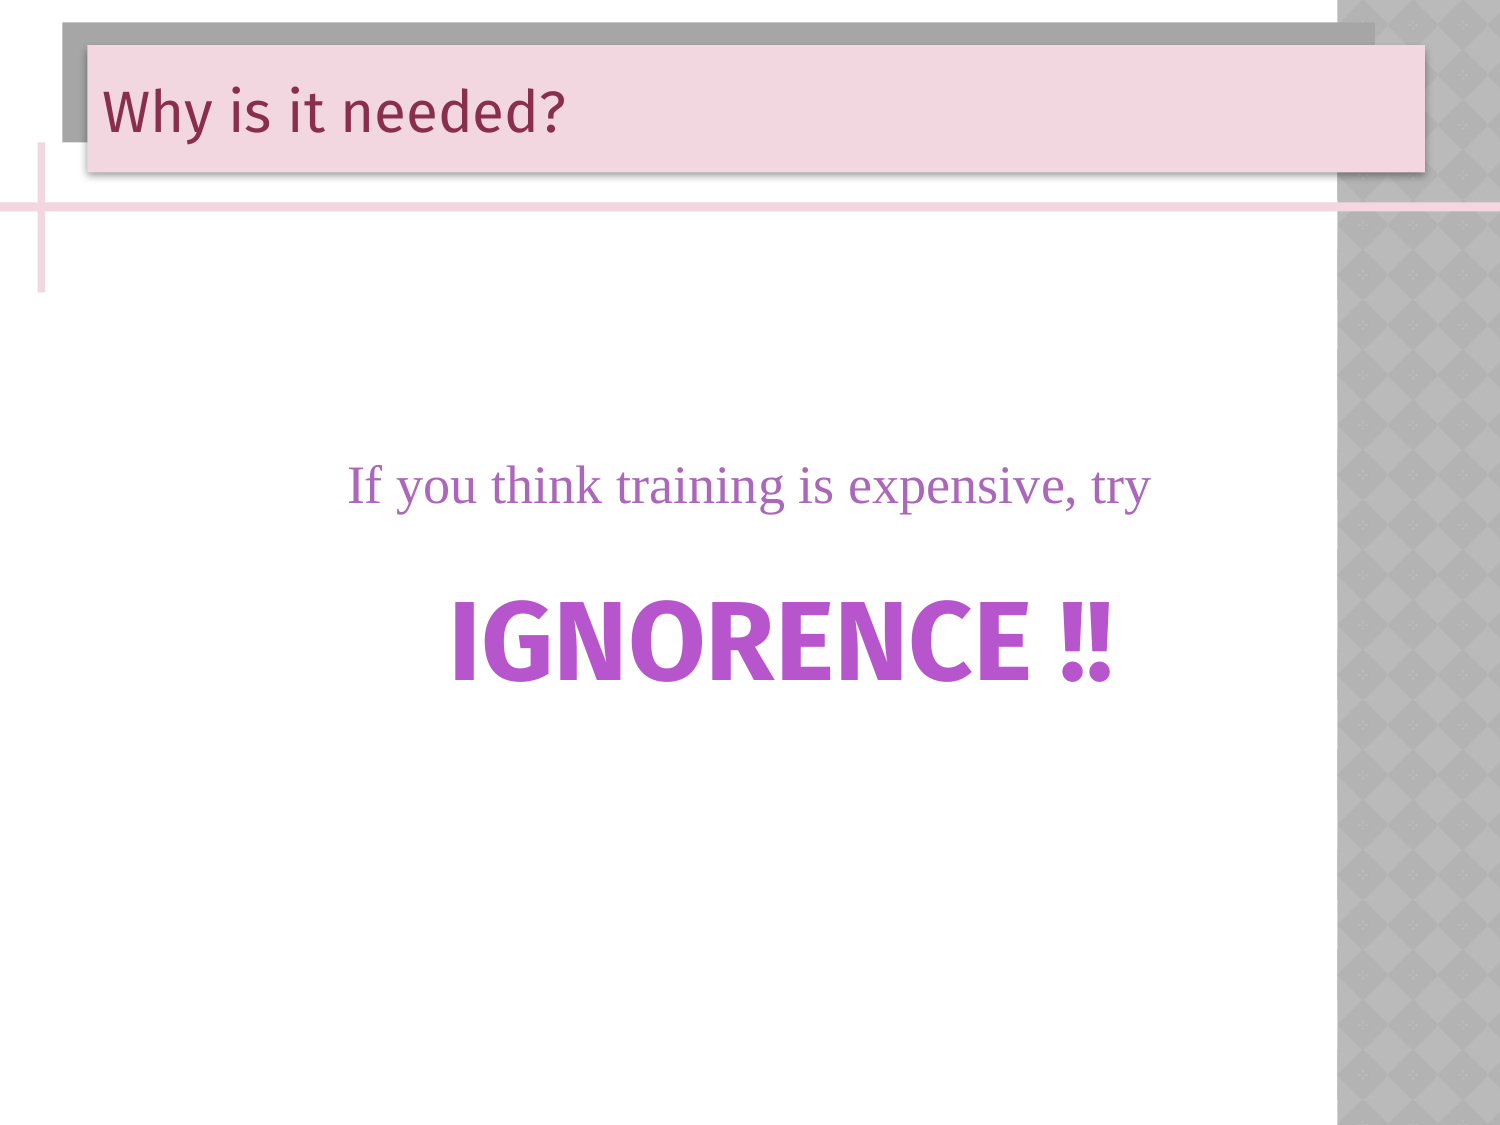

Why is it needed?

If you think training is expensive, try
IGNORENCE !!